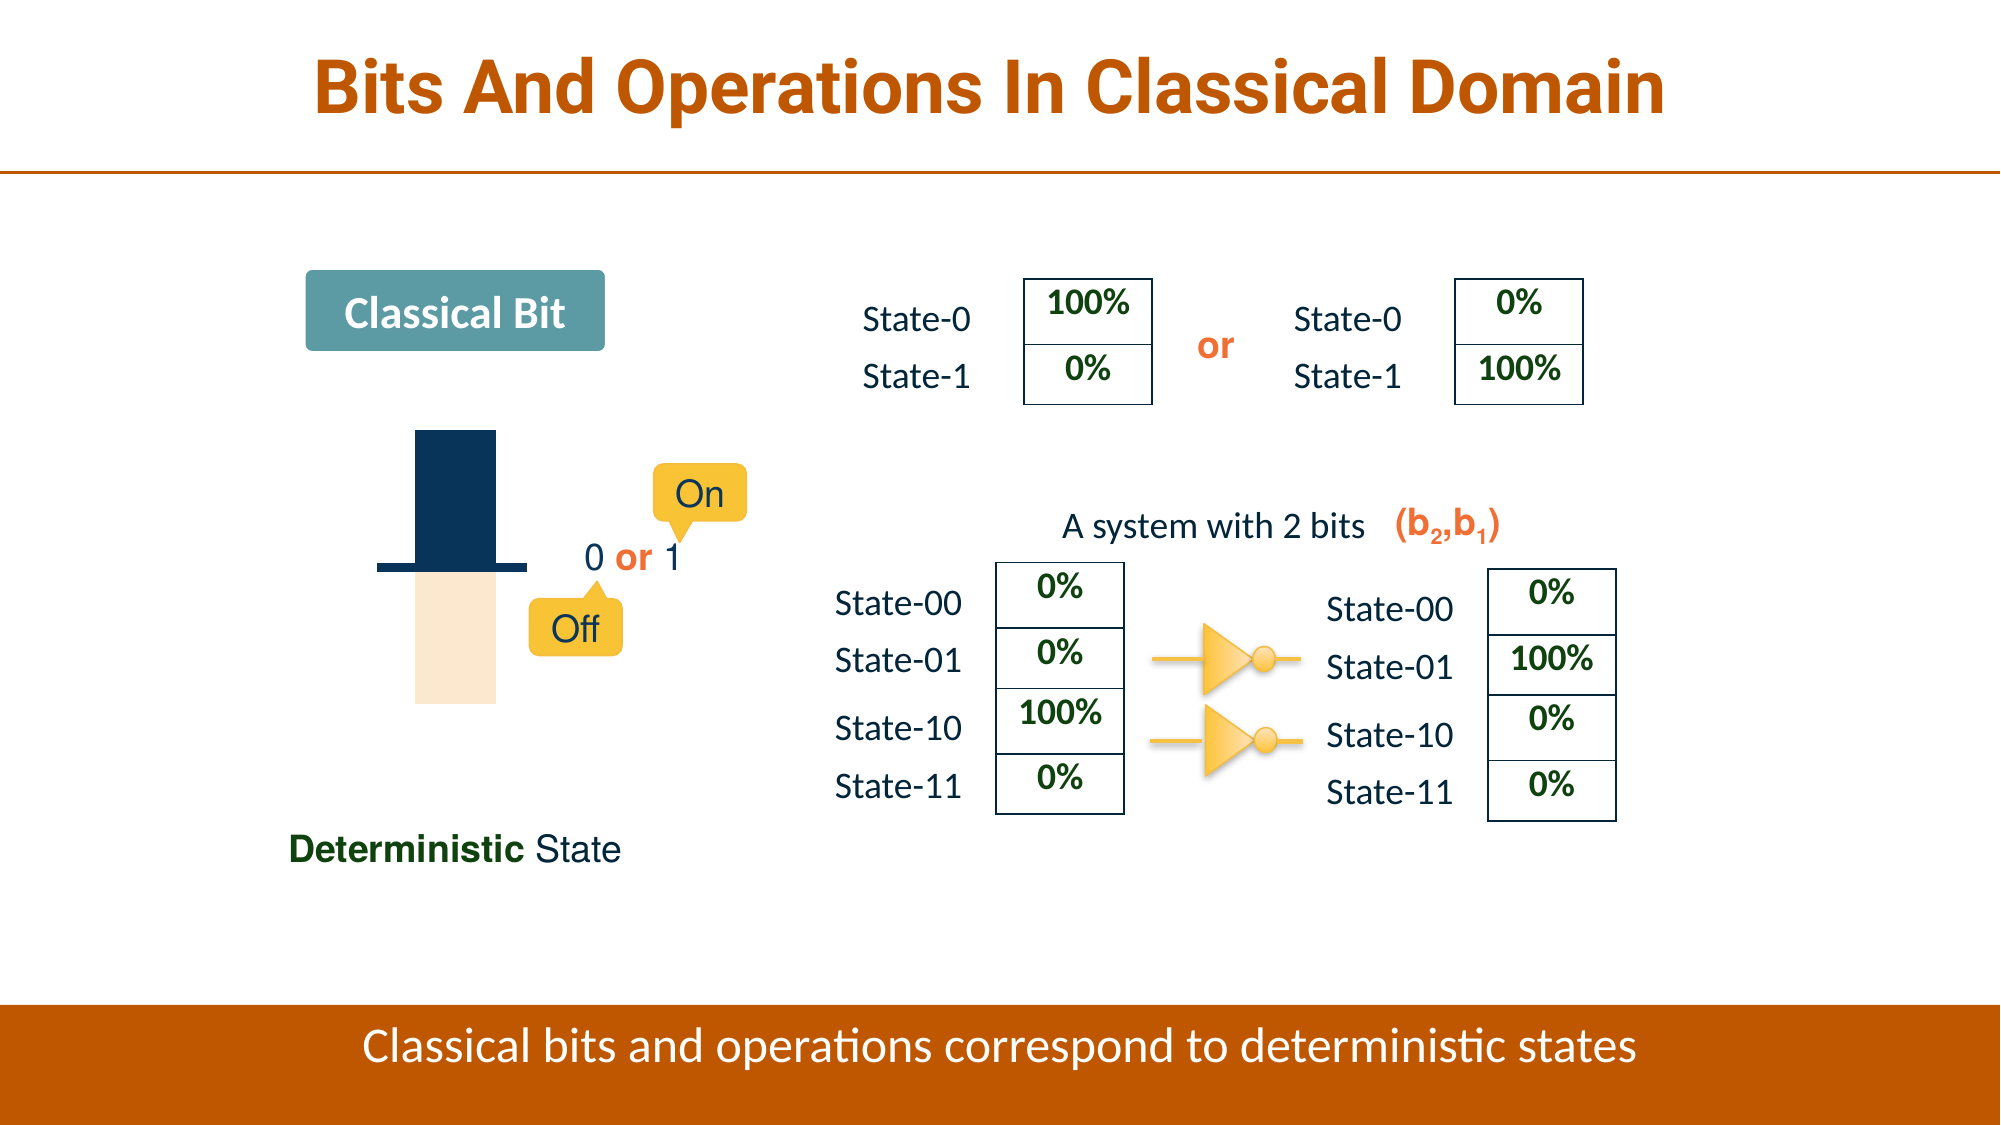

Bits And Operations In Classical Domain
Classical Bit
| 100% |
| --- |
| 0% |
| 0% |
| --- |
| 100% |
State-0
State-0
 or
State-1
State-1
|  |
| --- |
|  |
On
(b2,b1)
A system with 2 bits
0 or 1
| 0% |
| --- |
| 0% |
| 0% |
| --- |
| 100% |
State-00
State-00
Off

State-01
State-01
| 100% |
| --- |
| 0% |
| 0% |
| --- |
| 0% |
State-10
State-10
State-11
State-11
Deterministic State
Classical bits and operations correspond to deterministic states